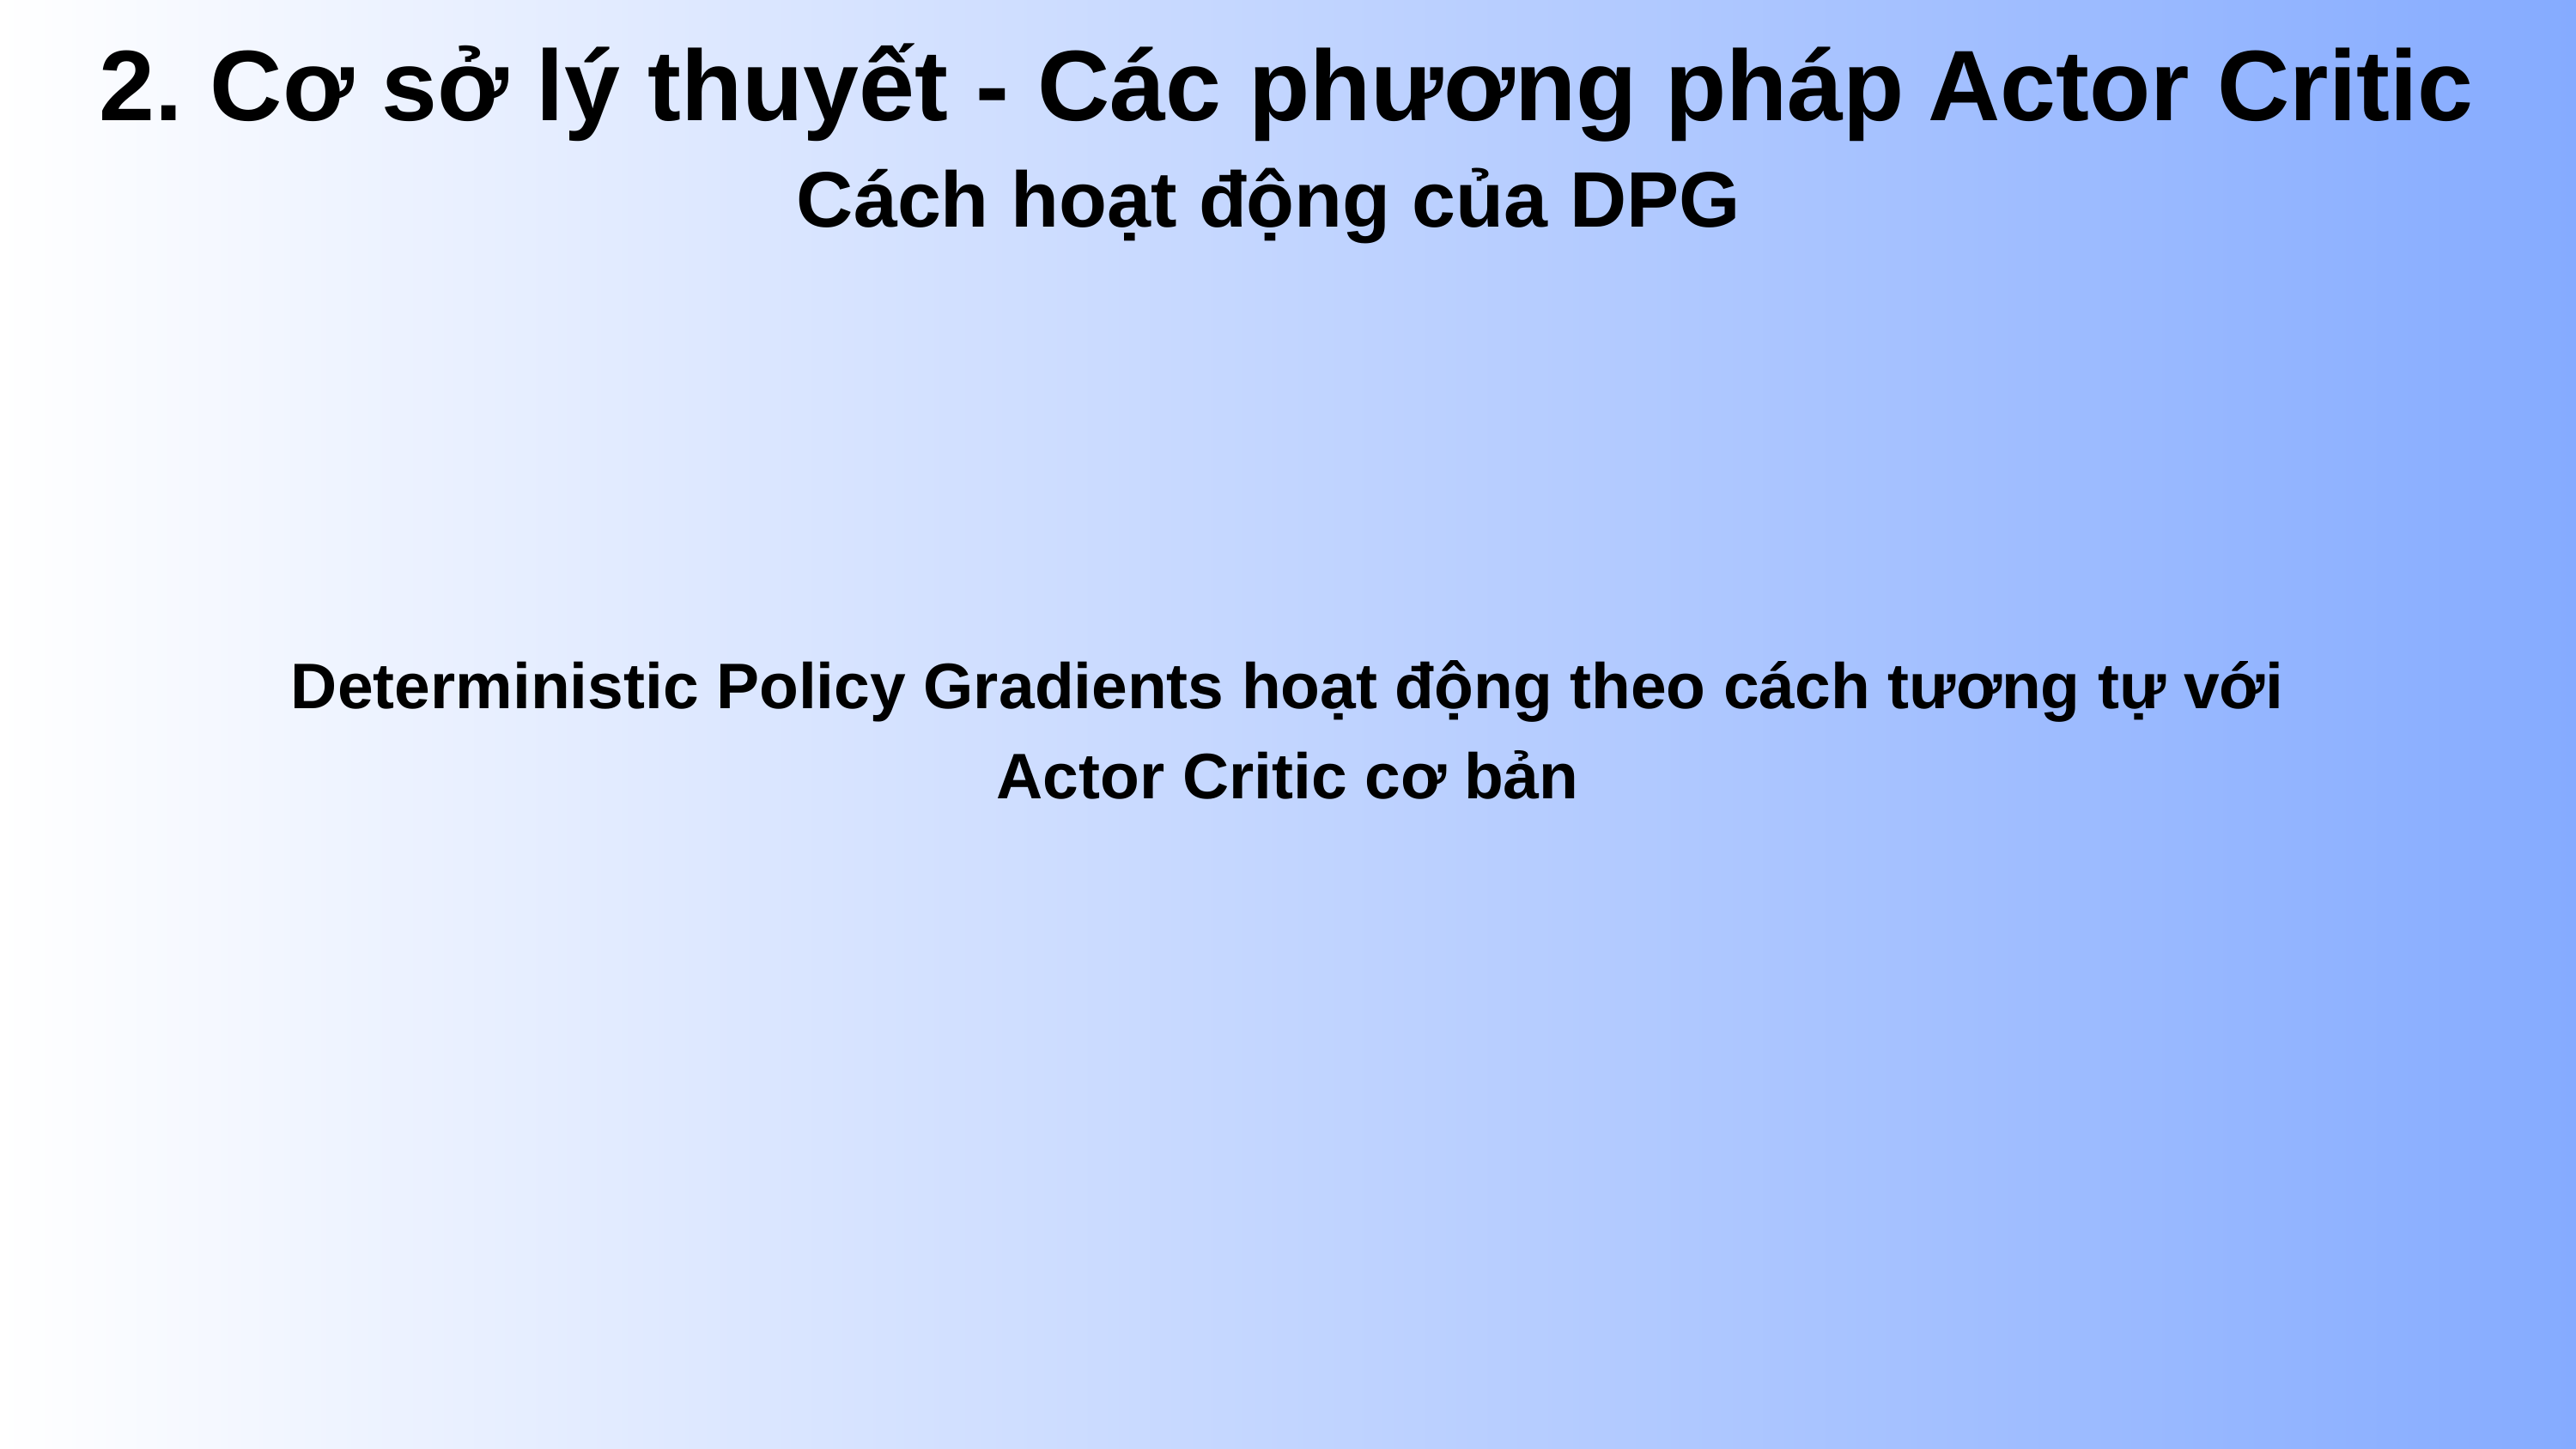

2. Cơ sở lý thuyết - Các phương pháp Actor Critic
Cách hoạt động của DPG
Deterministic Policy Gradients hoạt động theo cách tương tự với Actor Critic cơ bản